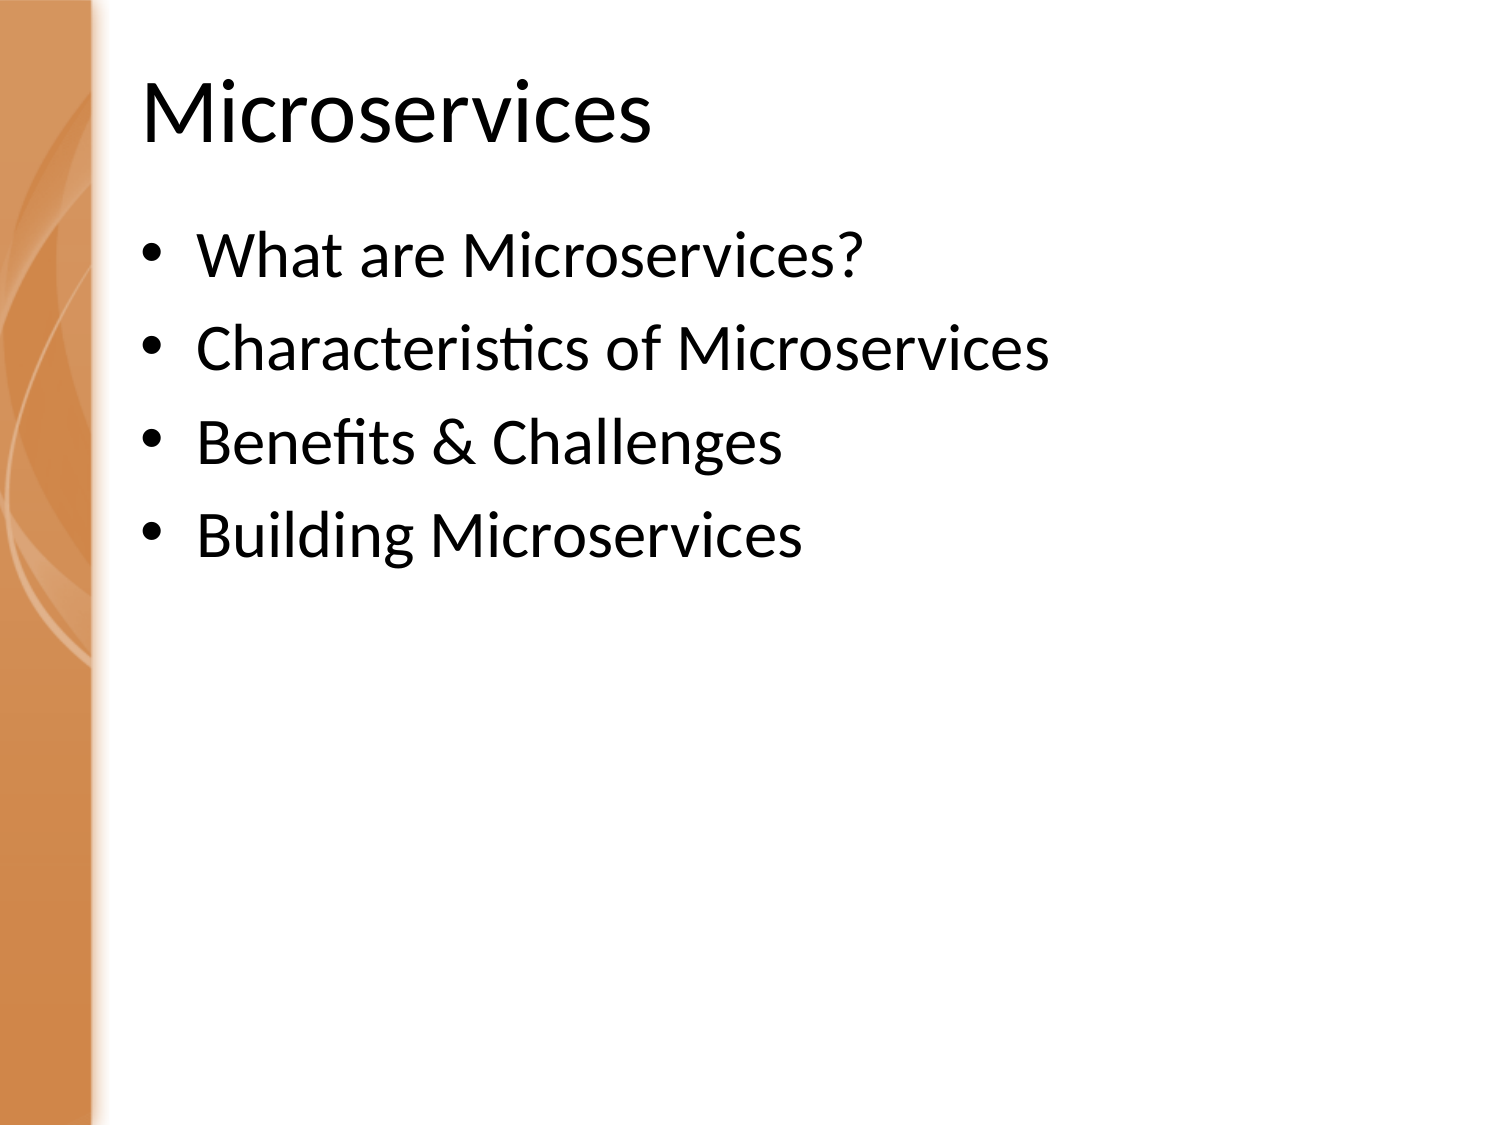

# Microservices
What are Microservices?
Characteristics of Microservices
Benefits & Challenges
Building Microservices